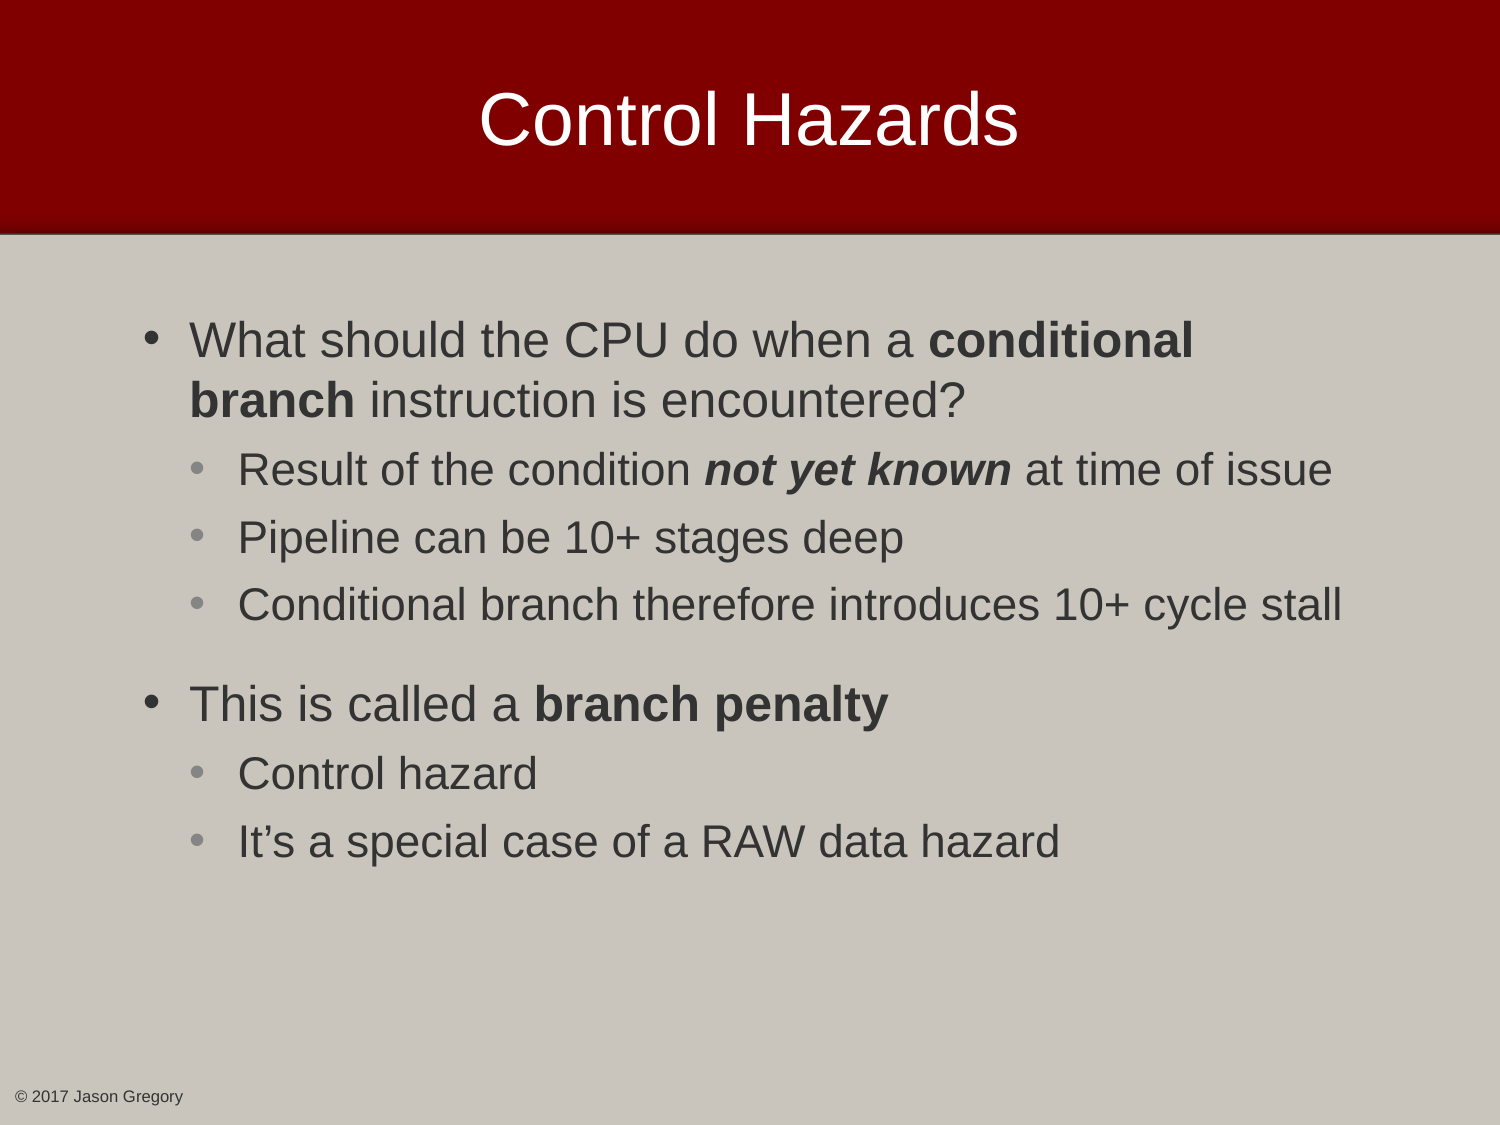

# Control Hazards
What should the CPU do when a conditional branch instruction is encountered?
Result of the condition not yet known at time of issue
Pipeline can be 10+ stages deep
Conditional branch therefore introduces 10+ cycle stall
This is called a branch penalty
Control hazard
It’s a special case of a RAW data hazard
© 2017 Jason Gregory